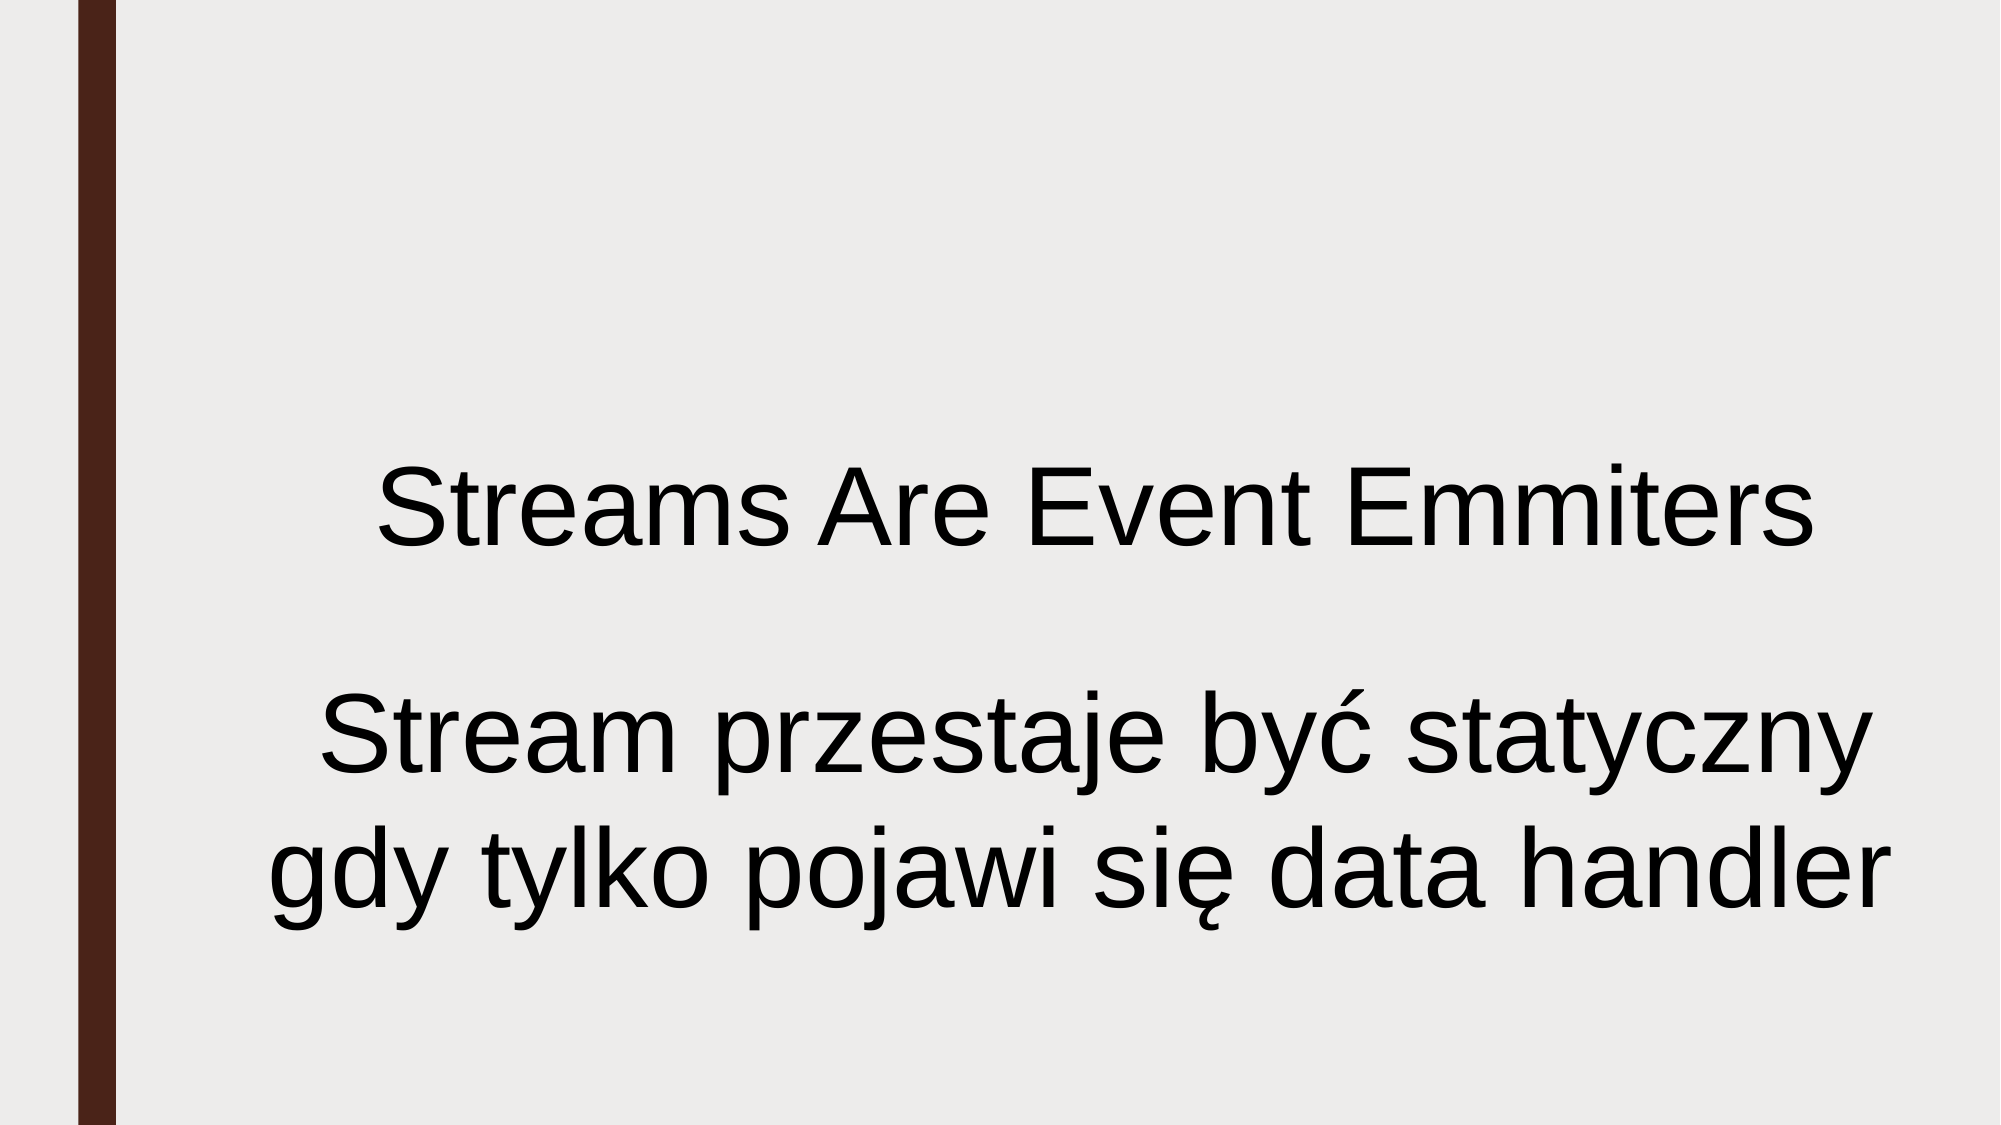

Streams Are Event Emmiters
Stream przestaje być statyczny
gdy tylko pojawi się data handler